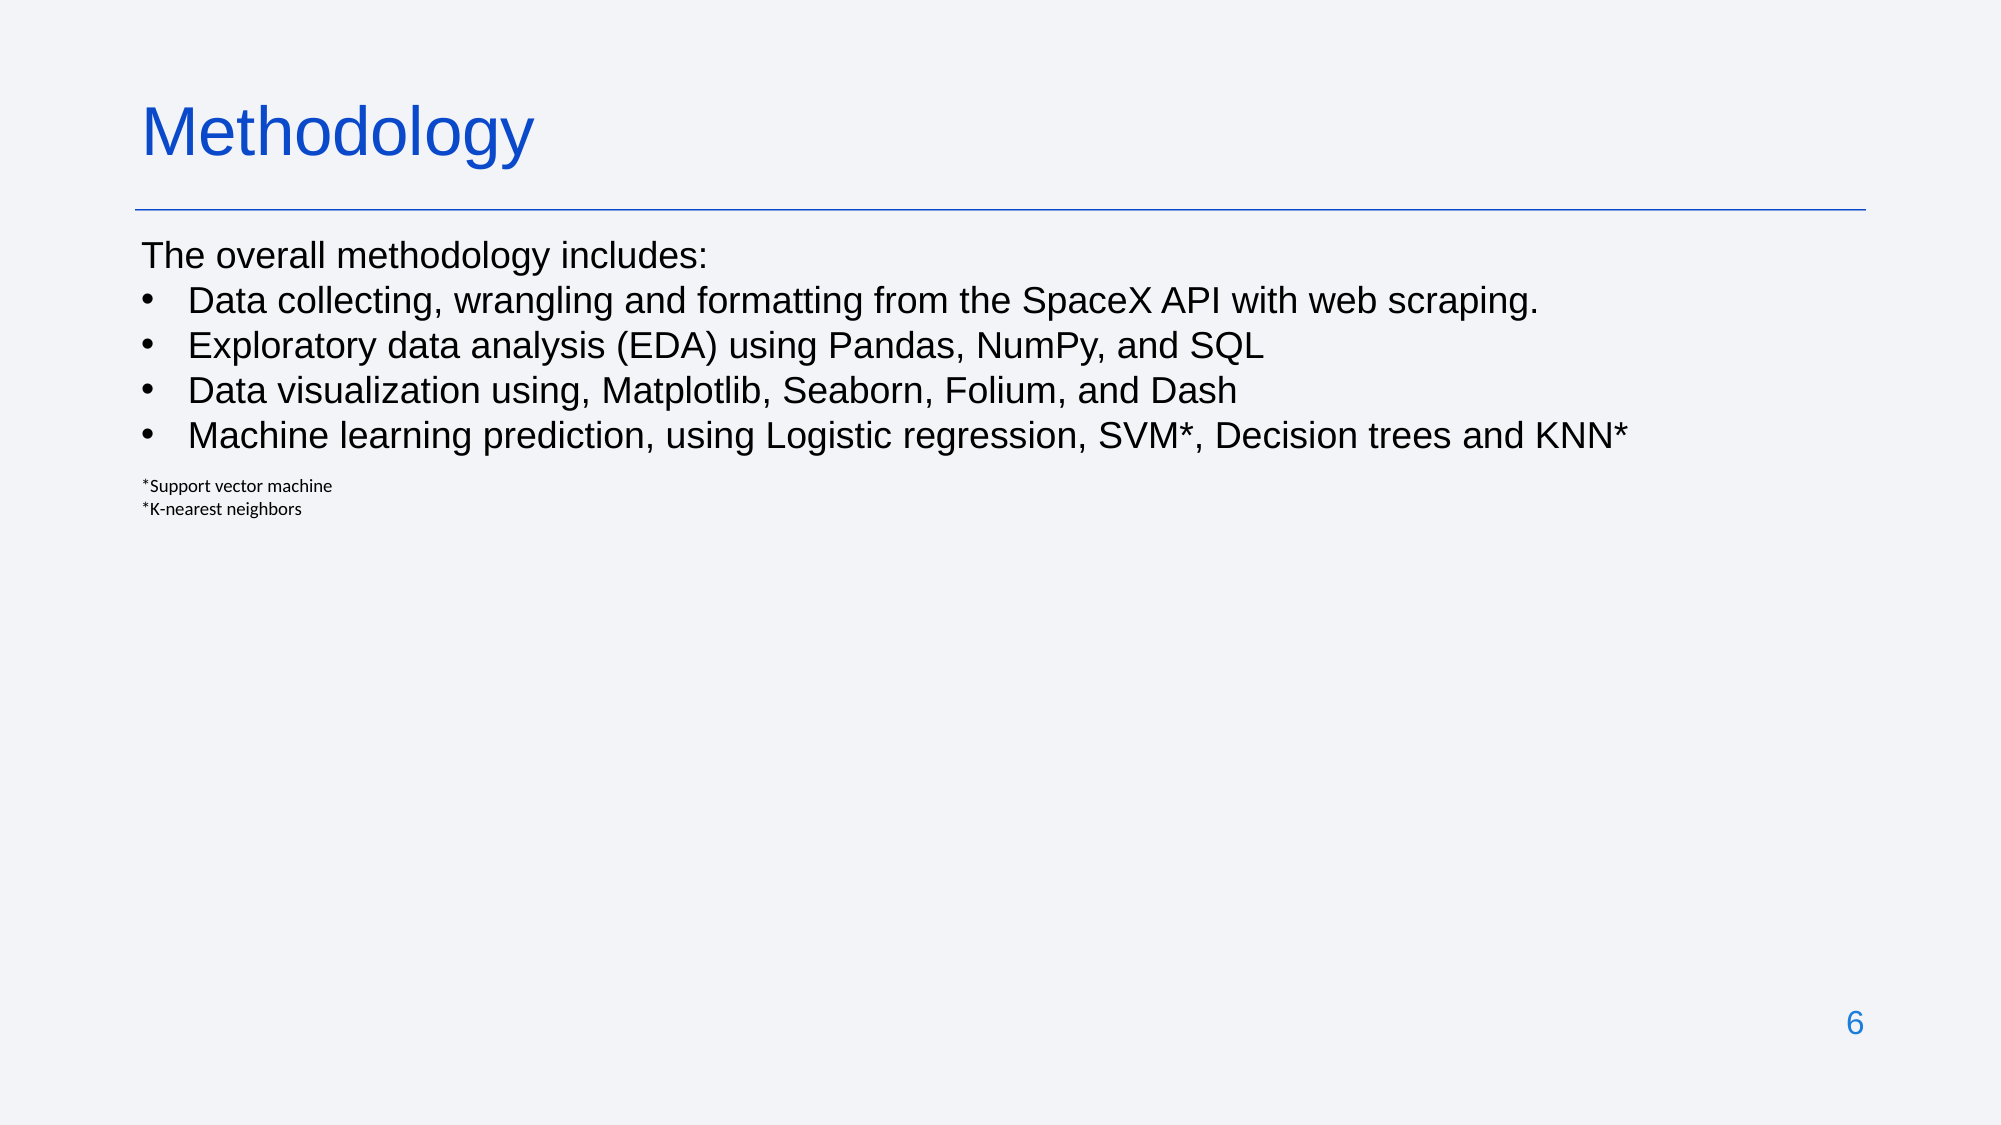

Methodology
The overall methodology includes:
Data collecting, wrangling and formatting from the SpaceX API with web scraping.
Exploratory data analysis (EDA) using Pandas, NumPy, and SQL
Data visualization using, Matplotlib, Seaborn, Folium, and Dash
Machine learning prediction, using Logistic regression, SVM*, Decision trees and KNN*

*Support vector machine
*K-nearest neighbors
6